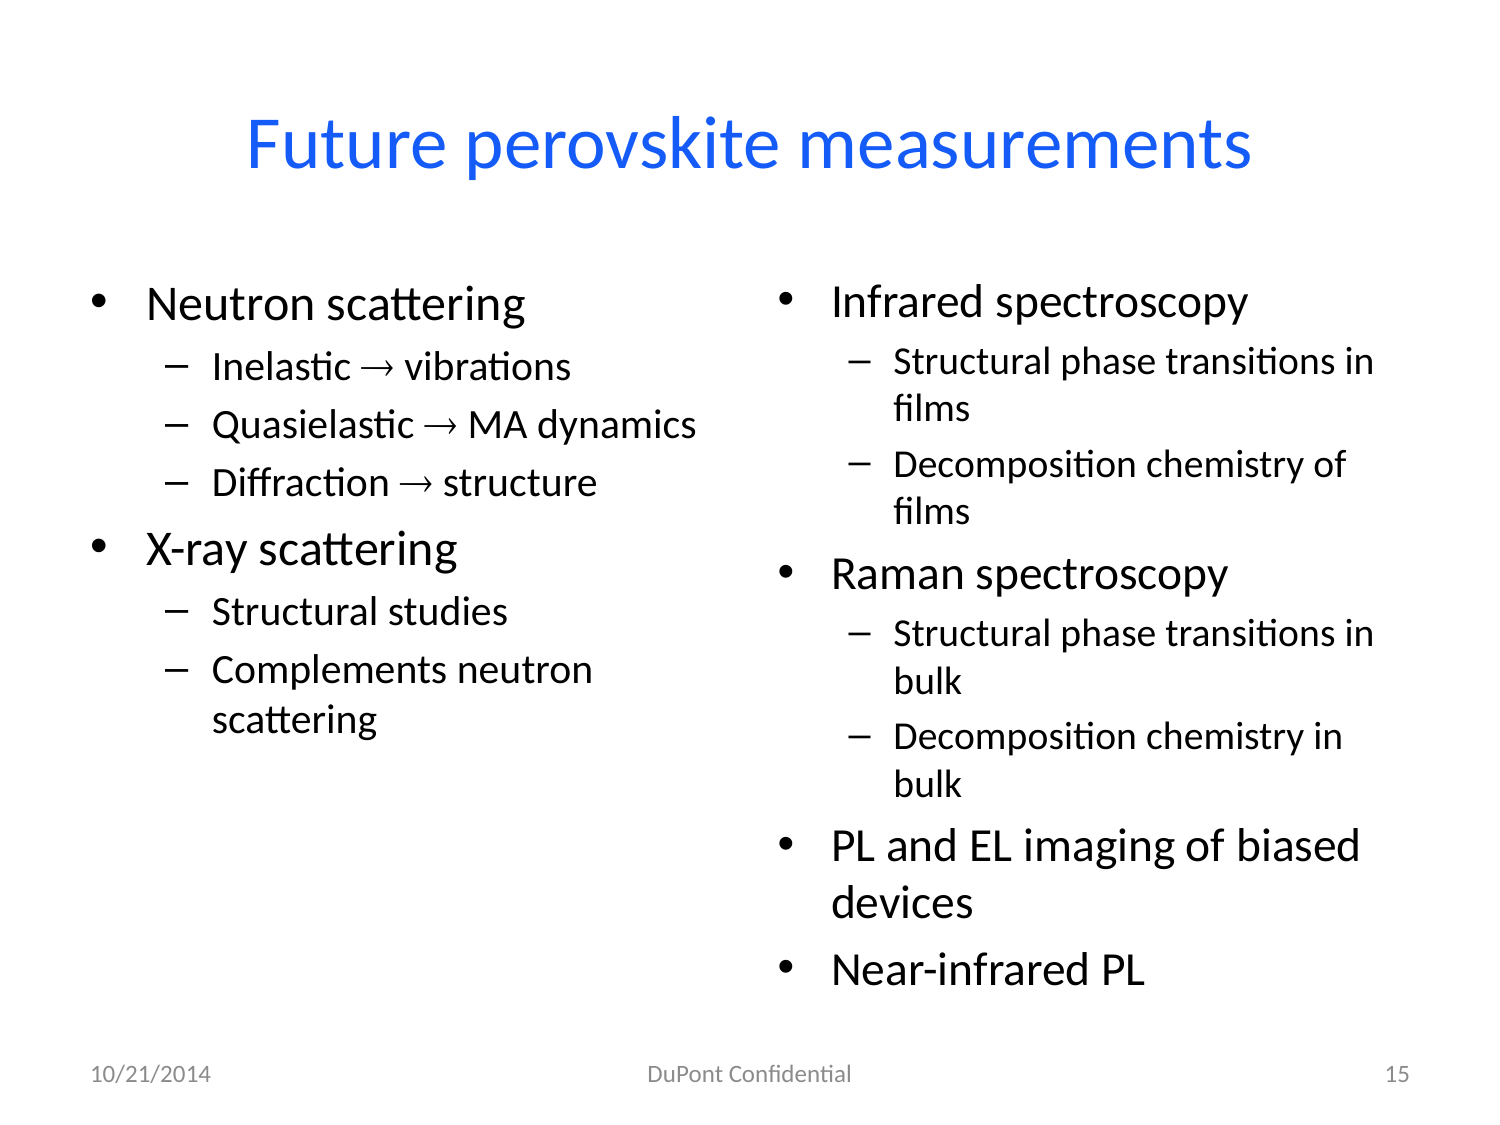

# Future perovskite measurements
Neutron scattering
Inelastic → vibrations
Quasielastic → MA dynamics
Diffraction → structure
X-ray scattering
Structural studies
Complements neutron scattering

Infrared spectroscopy
Structural phase transitions in films
Decomposition chemistry of films
Raman spectroscopy
Structural phase transitions in bulk
Decomposition chemistry in bulk
PL and EL imaging of biased devices
Near-infrared PL
10/21/2014
DuPont Confidential
15